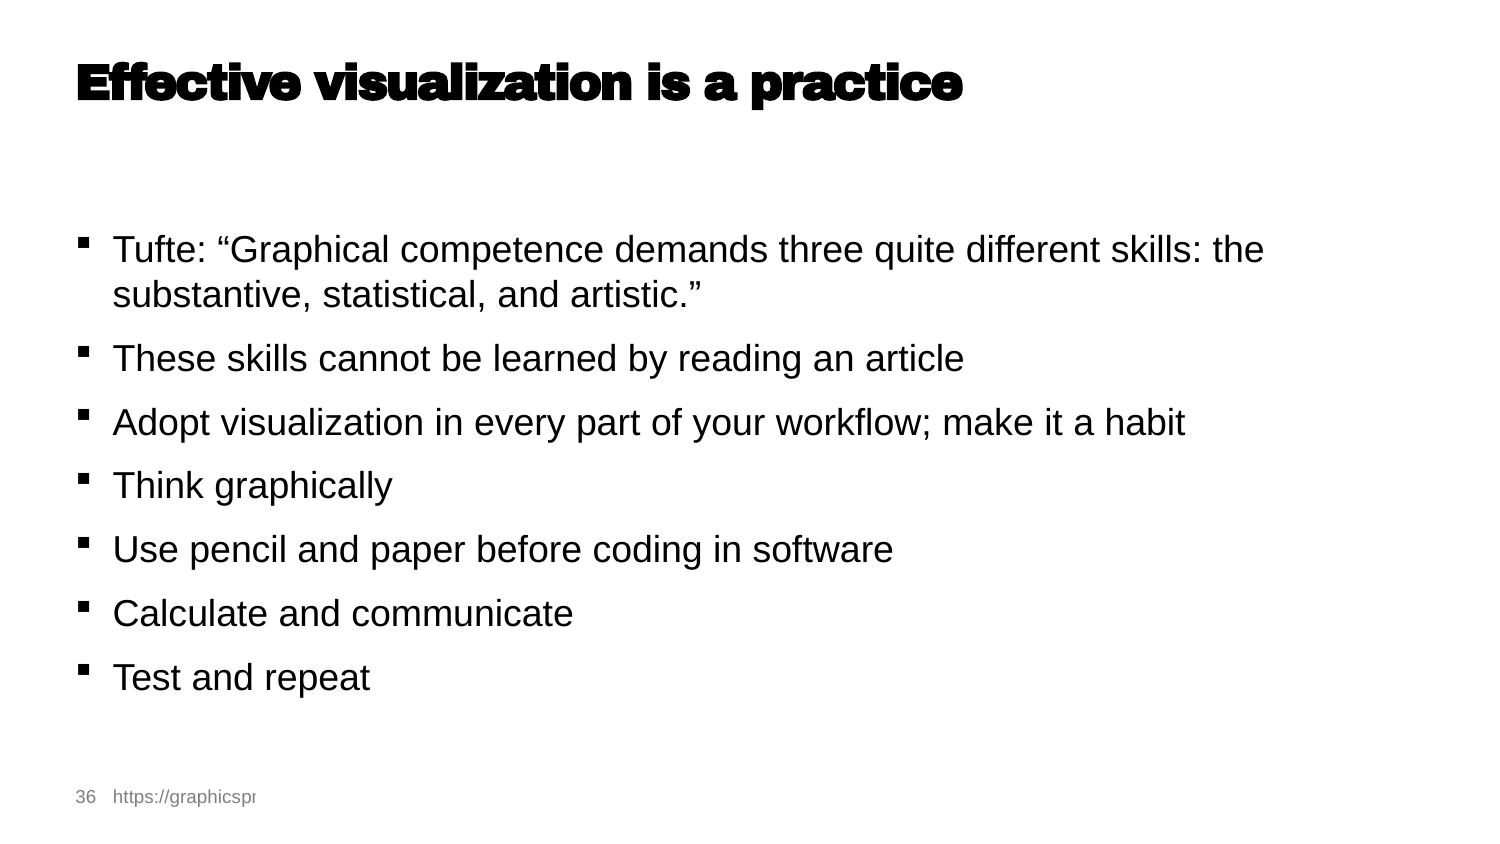

# Effective visualization is a practice
Tufte: “Graphical competence demands three quite different skills: the substantive, statistical, and artistic.”
These skills cannot be learned by reading an article
Adopt visualization in every part of your workflow; make it a habit
Think graphically
Use pencil and paper before coding in software
Calculate and communicate
Test and repeat

36
https://graphicsprinciples.github.io/